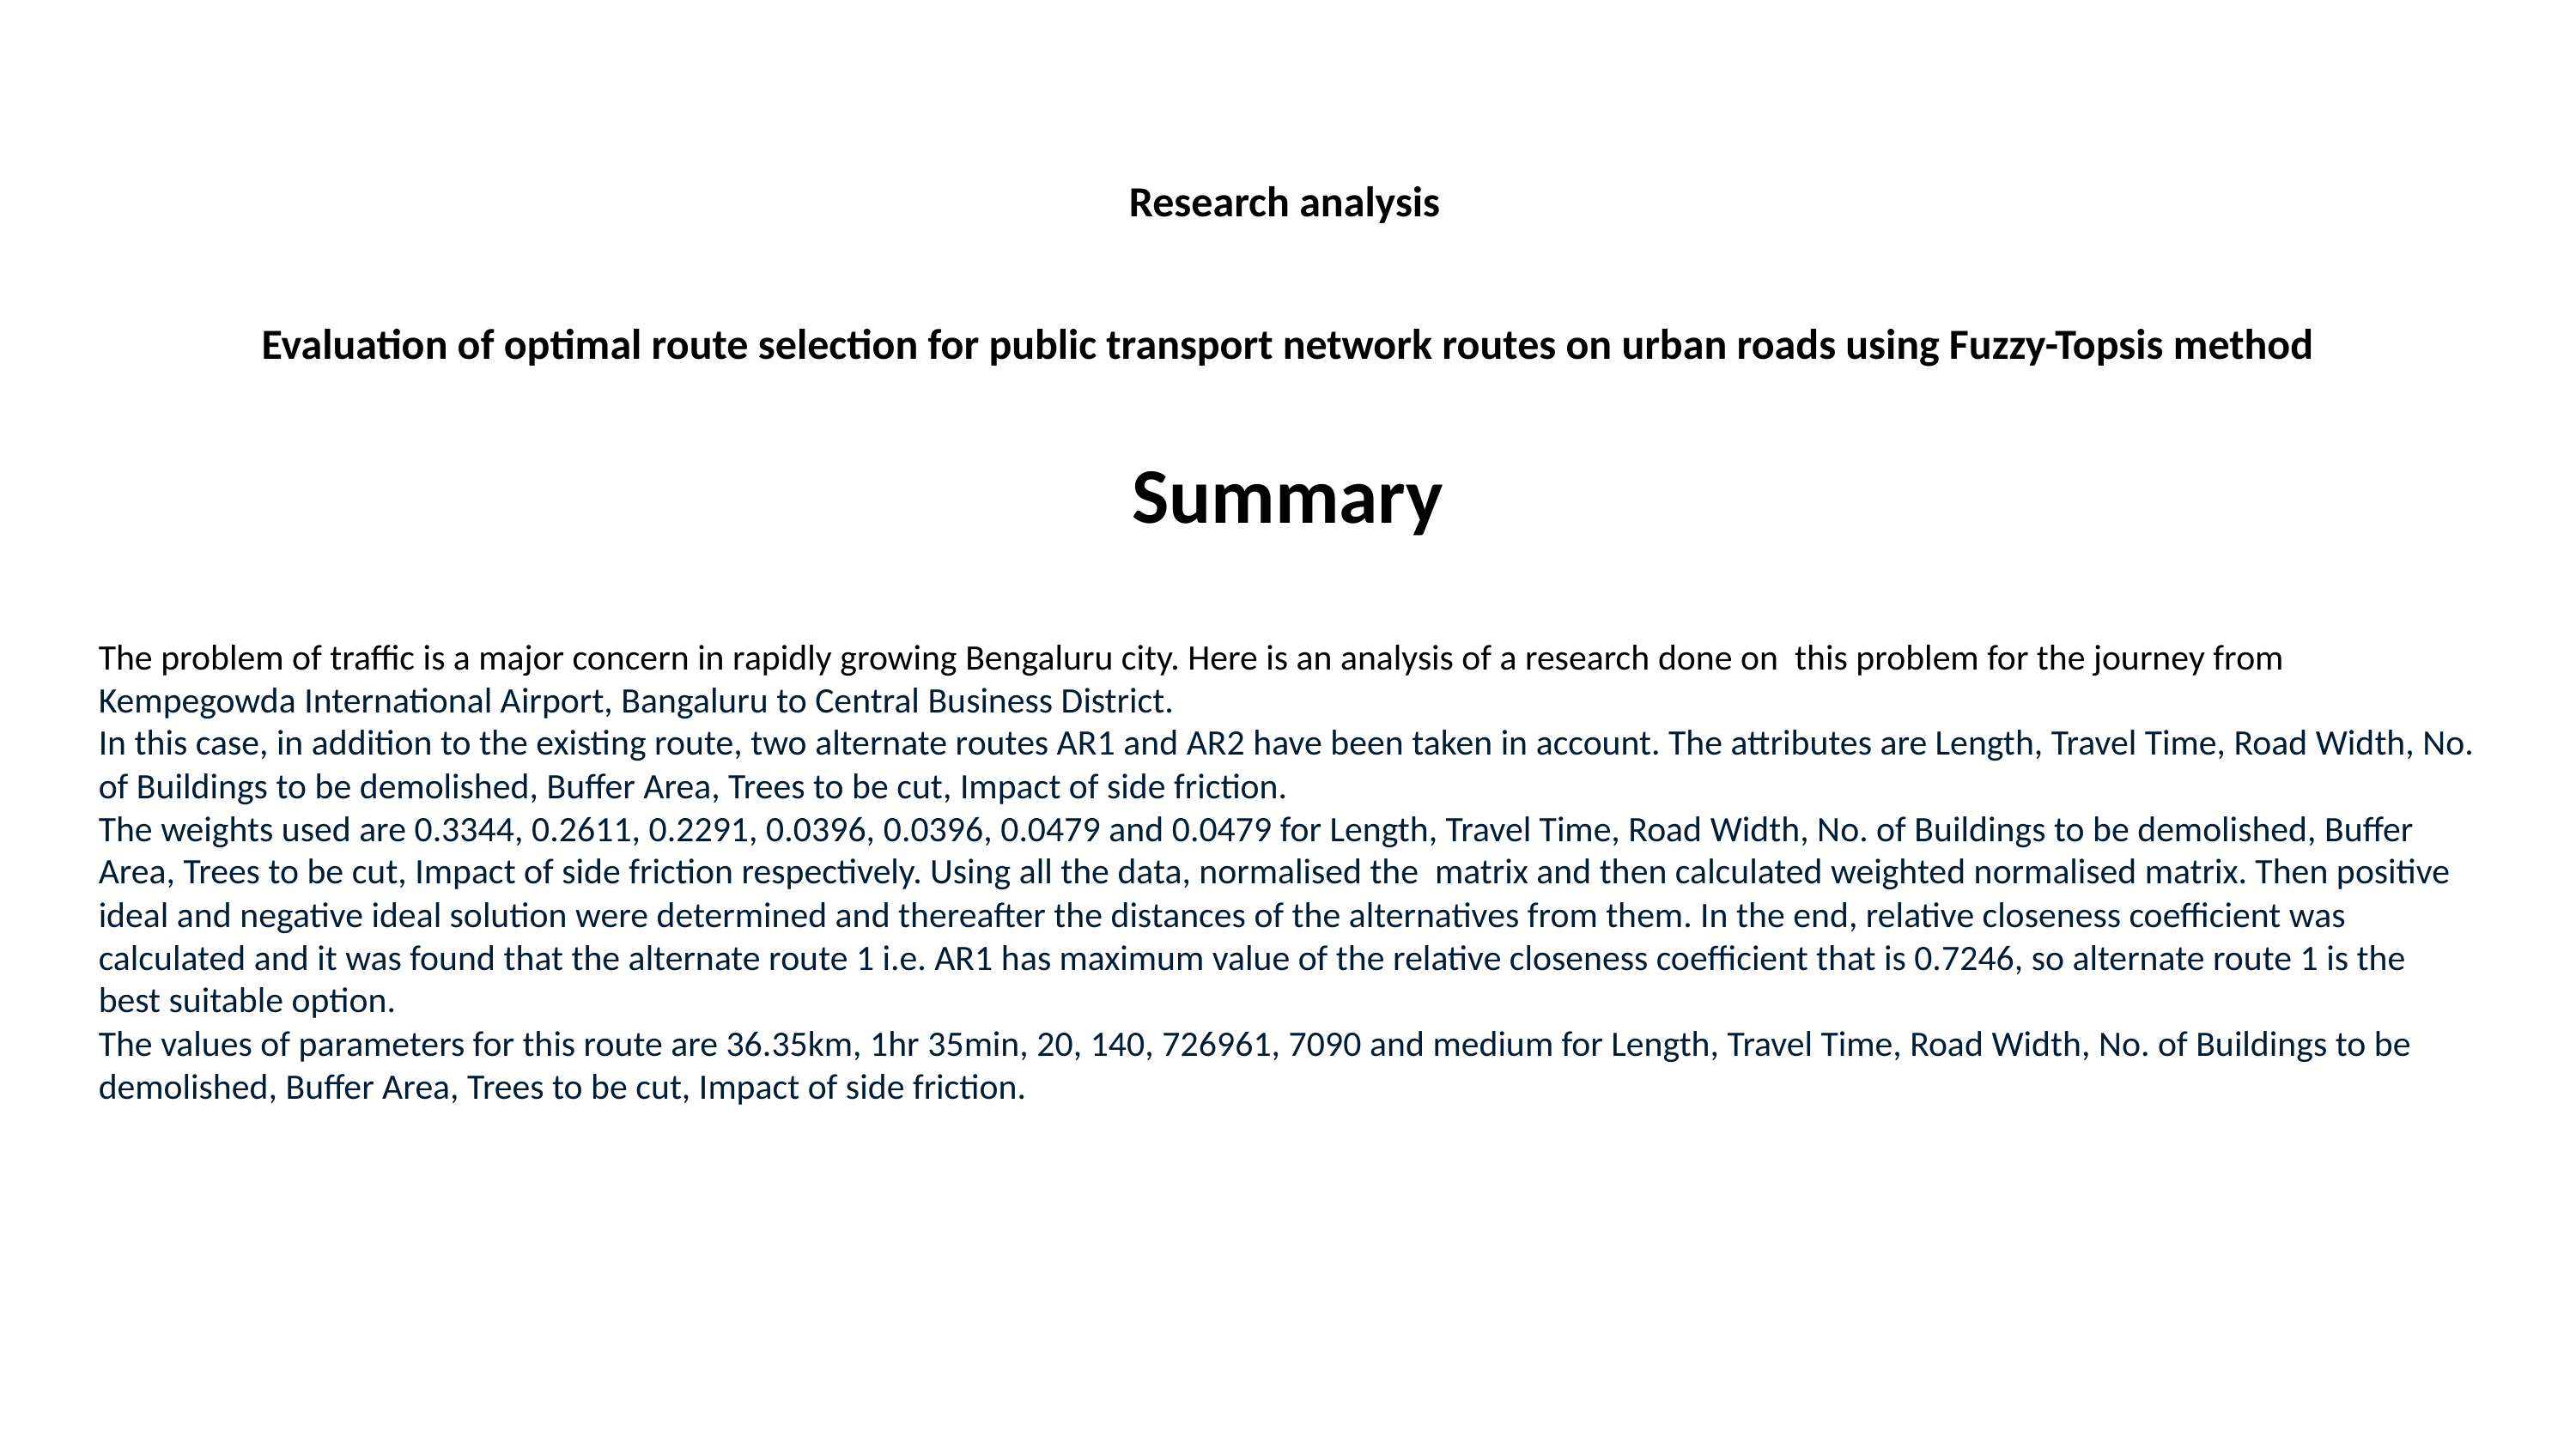

Research analysis

Evaluation of optimal route selection for public transport network routes on urban roads using Fuzzy-Topsis method

Summary

The problem of traffic is a major concern in rapidly growing Bengaluru city. Here is an analysis of a research done on  this problem for the journey from Kempegowda International Airport, Bangaluru to Central Business District.
In this case, in addition to the existing route, two alternate routes AR1 and AR2 have been taken in account. The attributes are Length, Travel Time, Road Width, No. of Buildings to be demolished, Buffer Area, Trees to be cut, Impact of side friction.
The weights used are 0.3344, 0.2611, 0.2291, 0.0396, 0.0396, 0.0479 and 0.0479 for Length, Travel Time, Road Width, No. of Buildings to be demolished, Buffer Area, Trees to be cut, Impact of side friction respectively. Using all the data, normalised the  matrix and then calculated weighted normalised matrix. Then positive ideal and negative ideal solution were determined and thereafter the distances of the alternatives from them. In the end, relative closeness coefficient was calculated and it was found that the alternate route 1 i.e. AR1 has maximum value of the relative closeness coefficient that is 0.7246, so alternate route 1 is the best suitable option.
The values of parameters for this route are 36.35km, 1hr 35min, 20, 140, 726961, 7090 and medium for Length, Travel Time, Road Width, No. of Buildings to be demolished, Buffer Area, Trees to be cut, Impact of side friction.